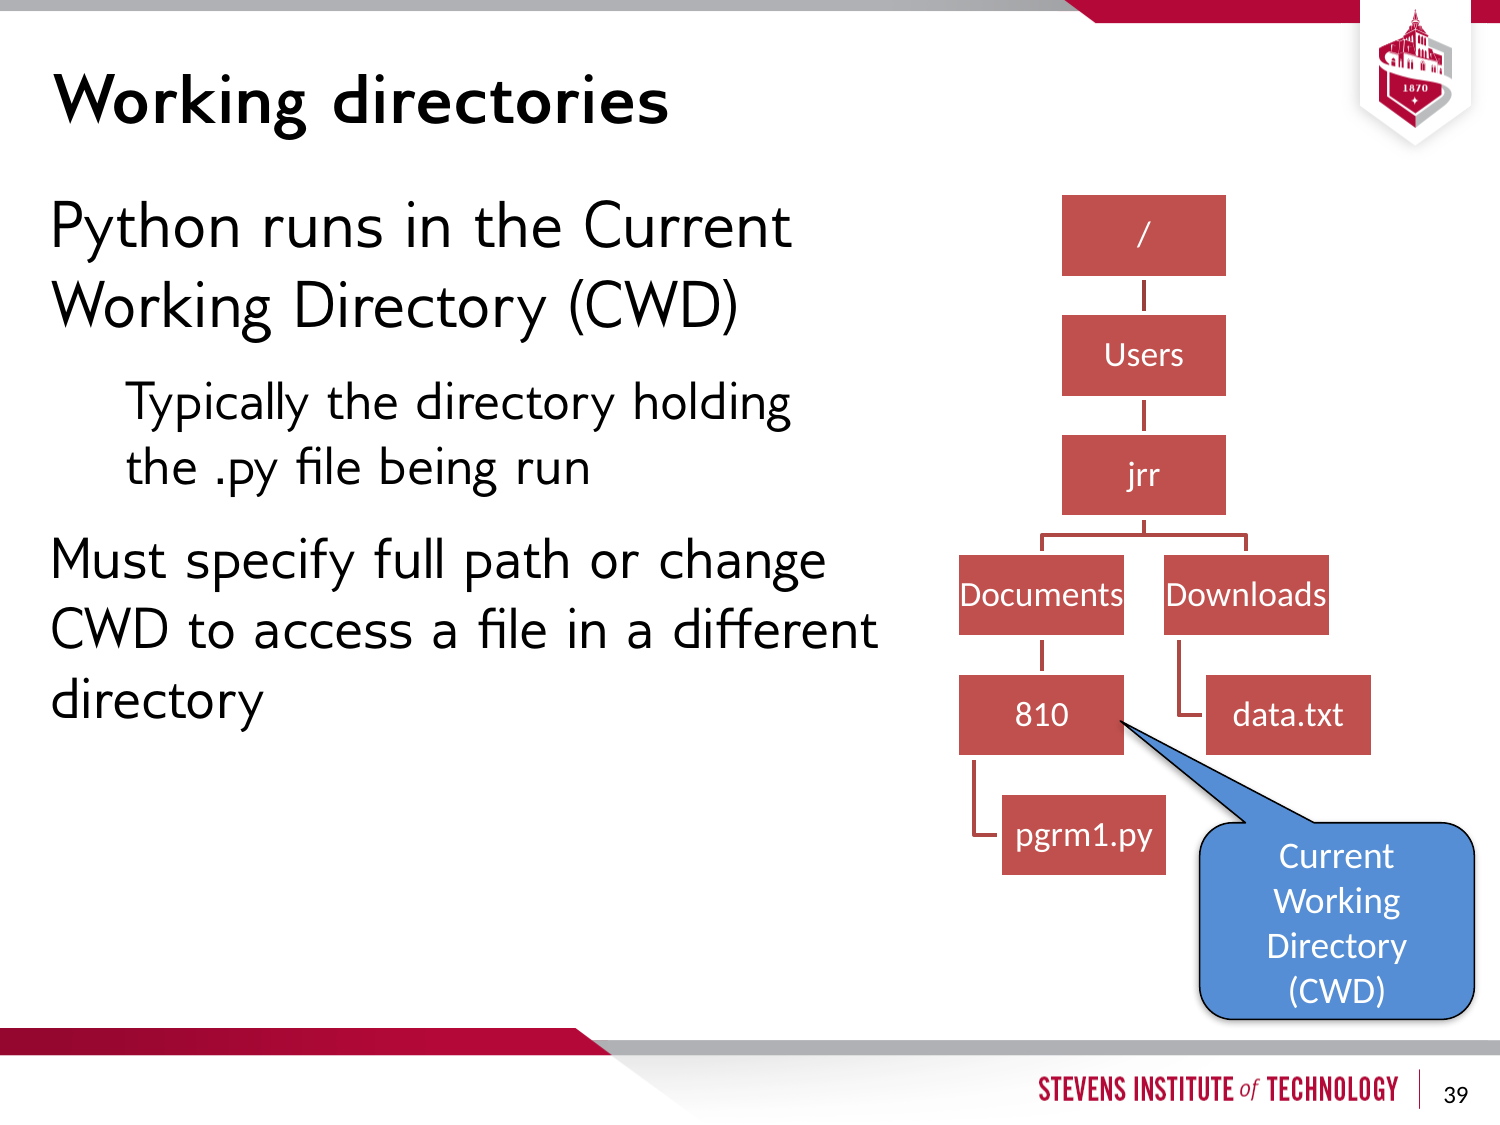

# Working directories
Python runs in the Current Working Directory (CWD)
Typically the directory holding the .py file being run
Must specify full path or change CWD to access a file in a different directory

/
Users
jrr
Documents
810
pgrm1.py
Downloads
data.txt
Current Working Directory (CWD)
39